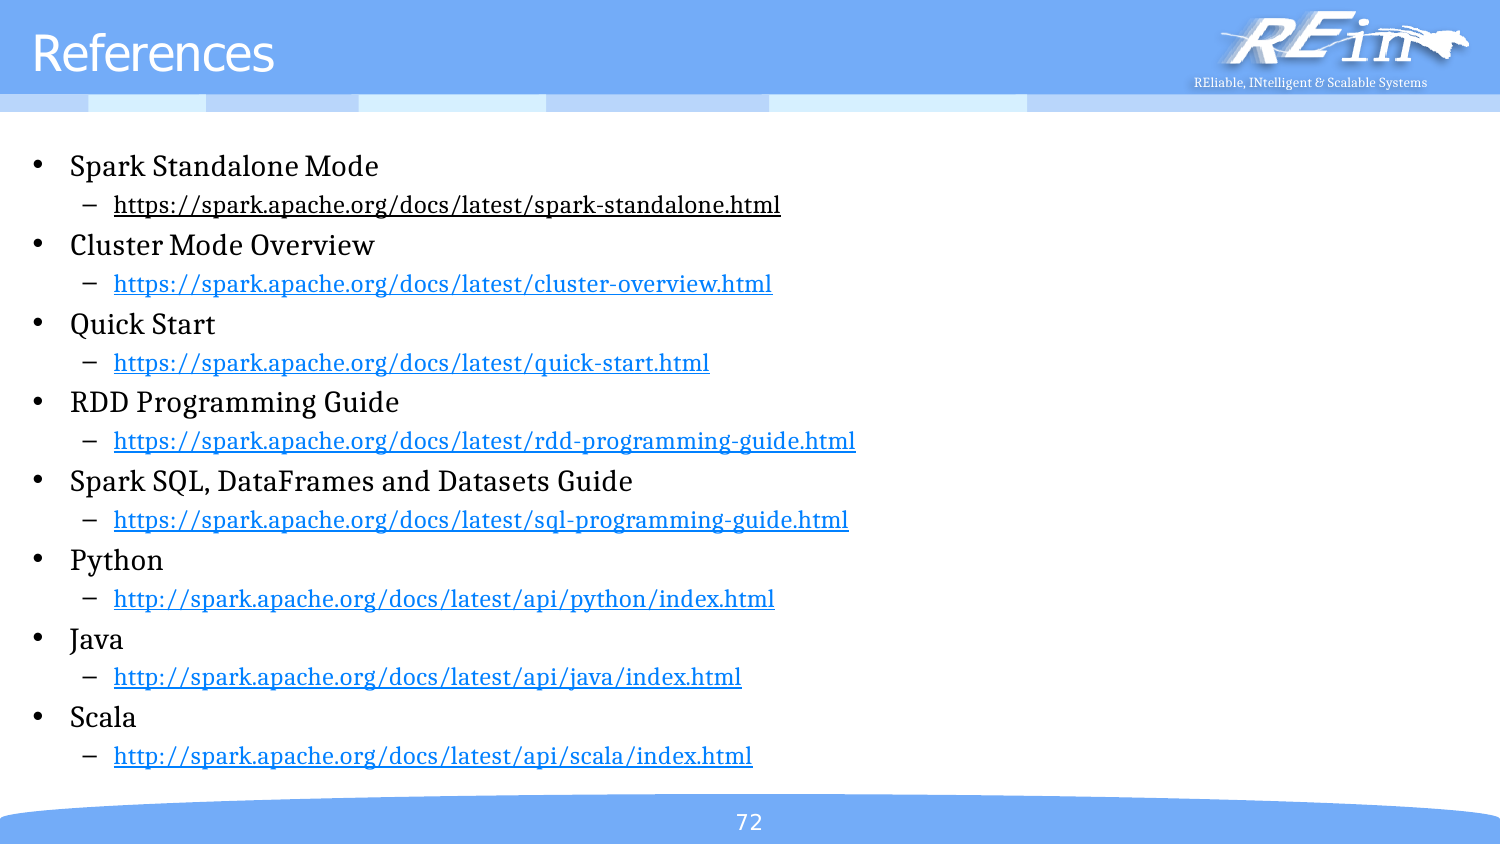

# References
Spark Standalone Mode
https://spark.apache.org/docs/latest/spark-standalone.html
Cluster Mode Overview
https://spark.apache.org/docs/latest/cluster-overview.html
Quick Start
https://spark.apache.org/docs/latest/quick-start.html
RDD Programming Guide
https://spark.apache.org/docs/latest/rdd-programming-guide.html
Spark SQL, DataFrames and Datasets Guide
https://spark.apache.org/docs/latest/sql-programming-guide.html
Python
http://spark.apache.org/docs/latest/api/python/index.html
Java
http://spark.apache.org/docs/latest/api/java/index.html
Scala
http://spark.apache.org/docs/latest/api/scala/index.html

72